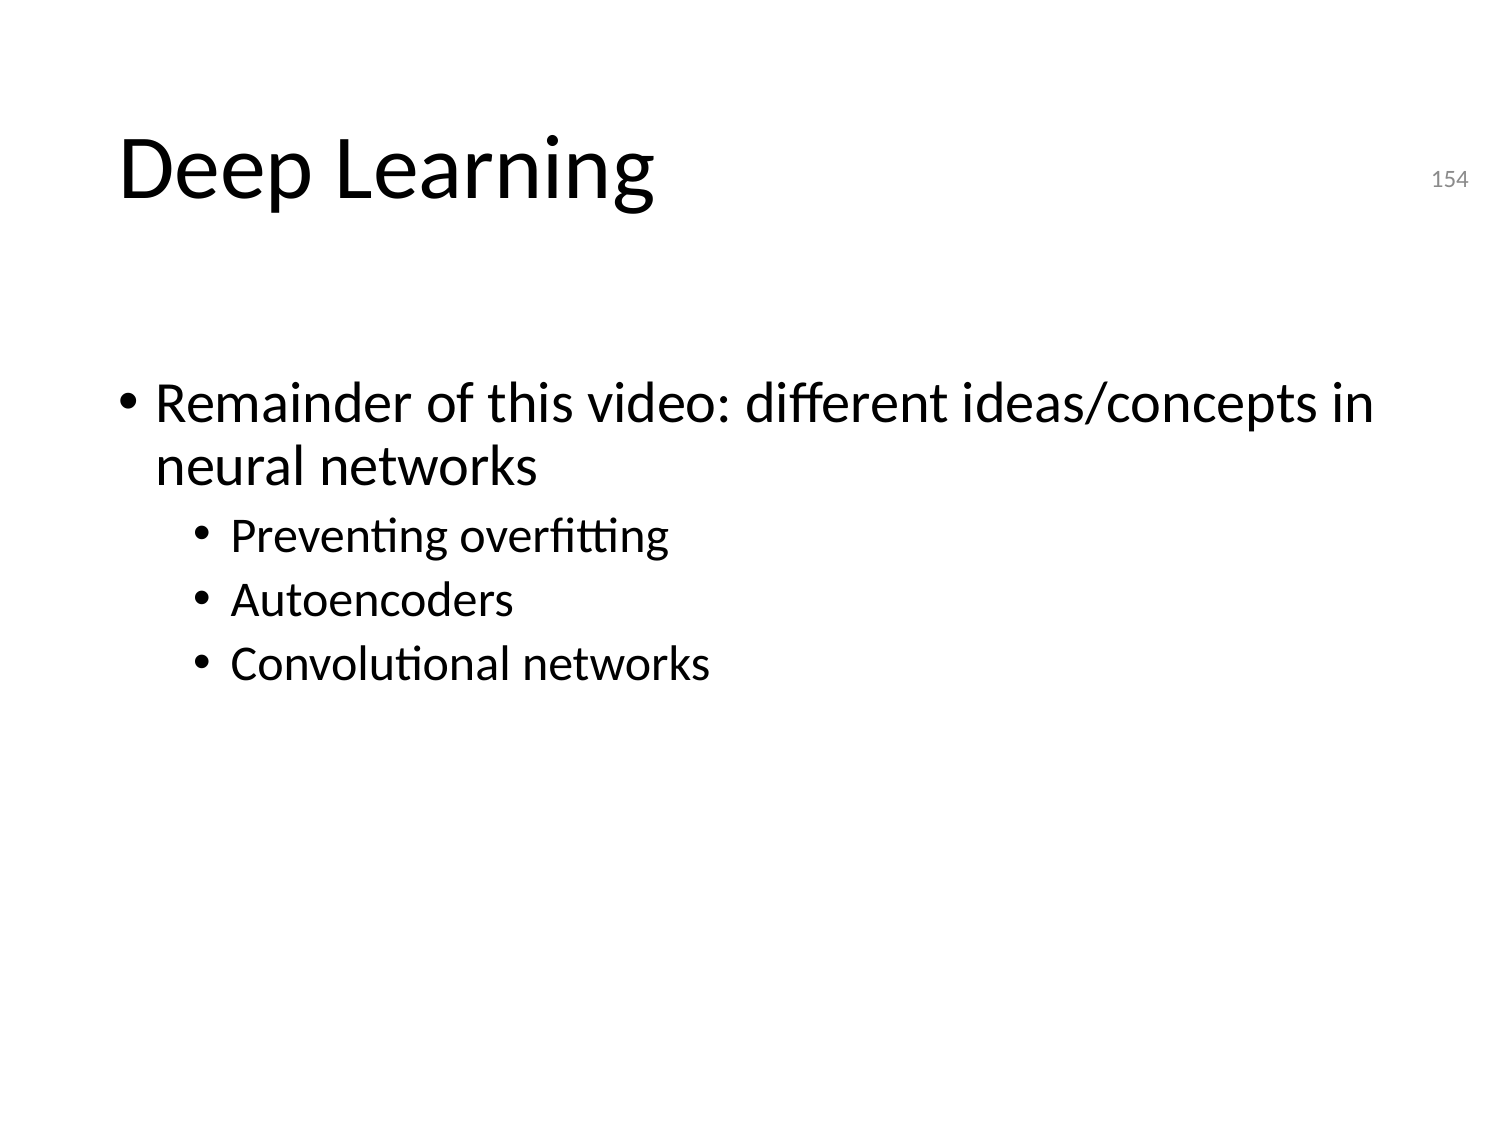

# Deep Learning
154
Remainder of this video: different ideas/concepts in neural networks
Preventing overfitting
Autoencoders
Convolutional networks